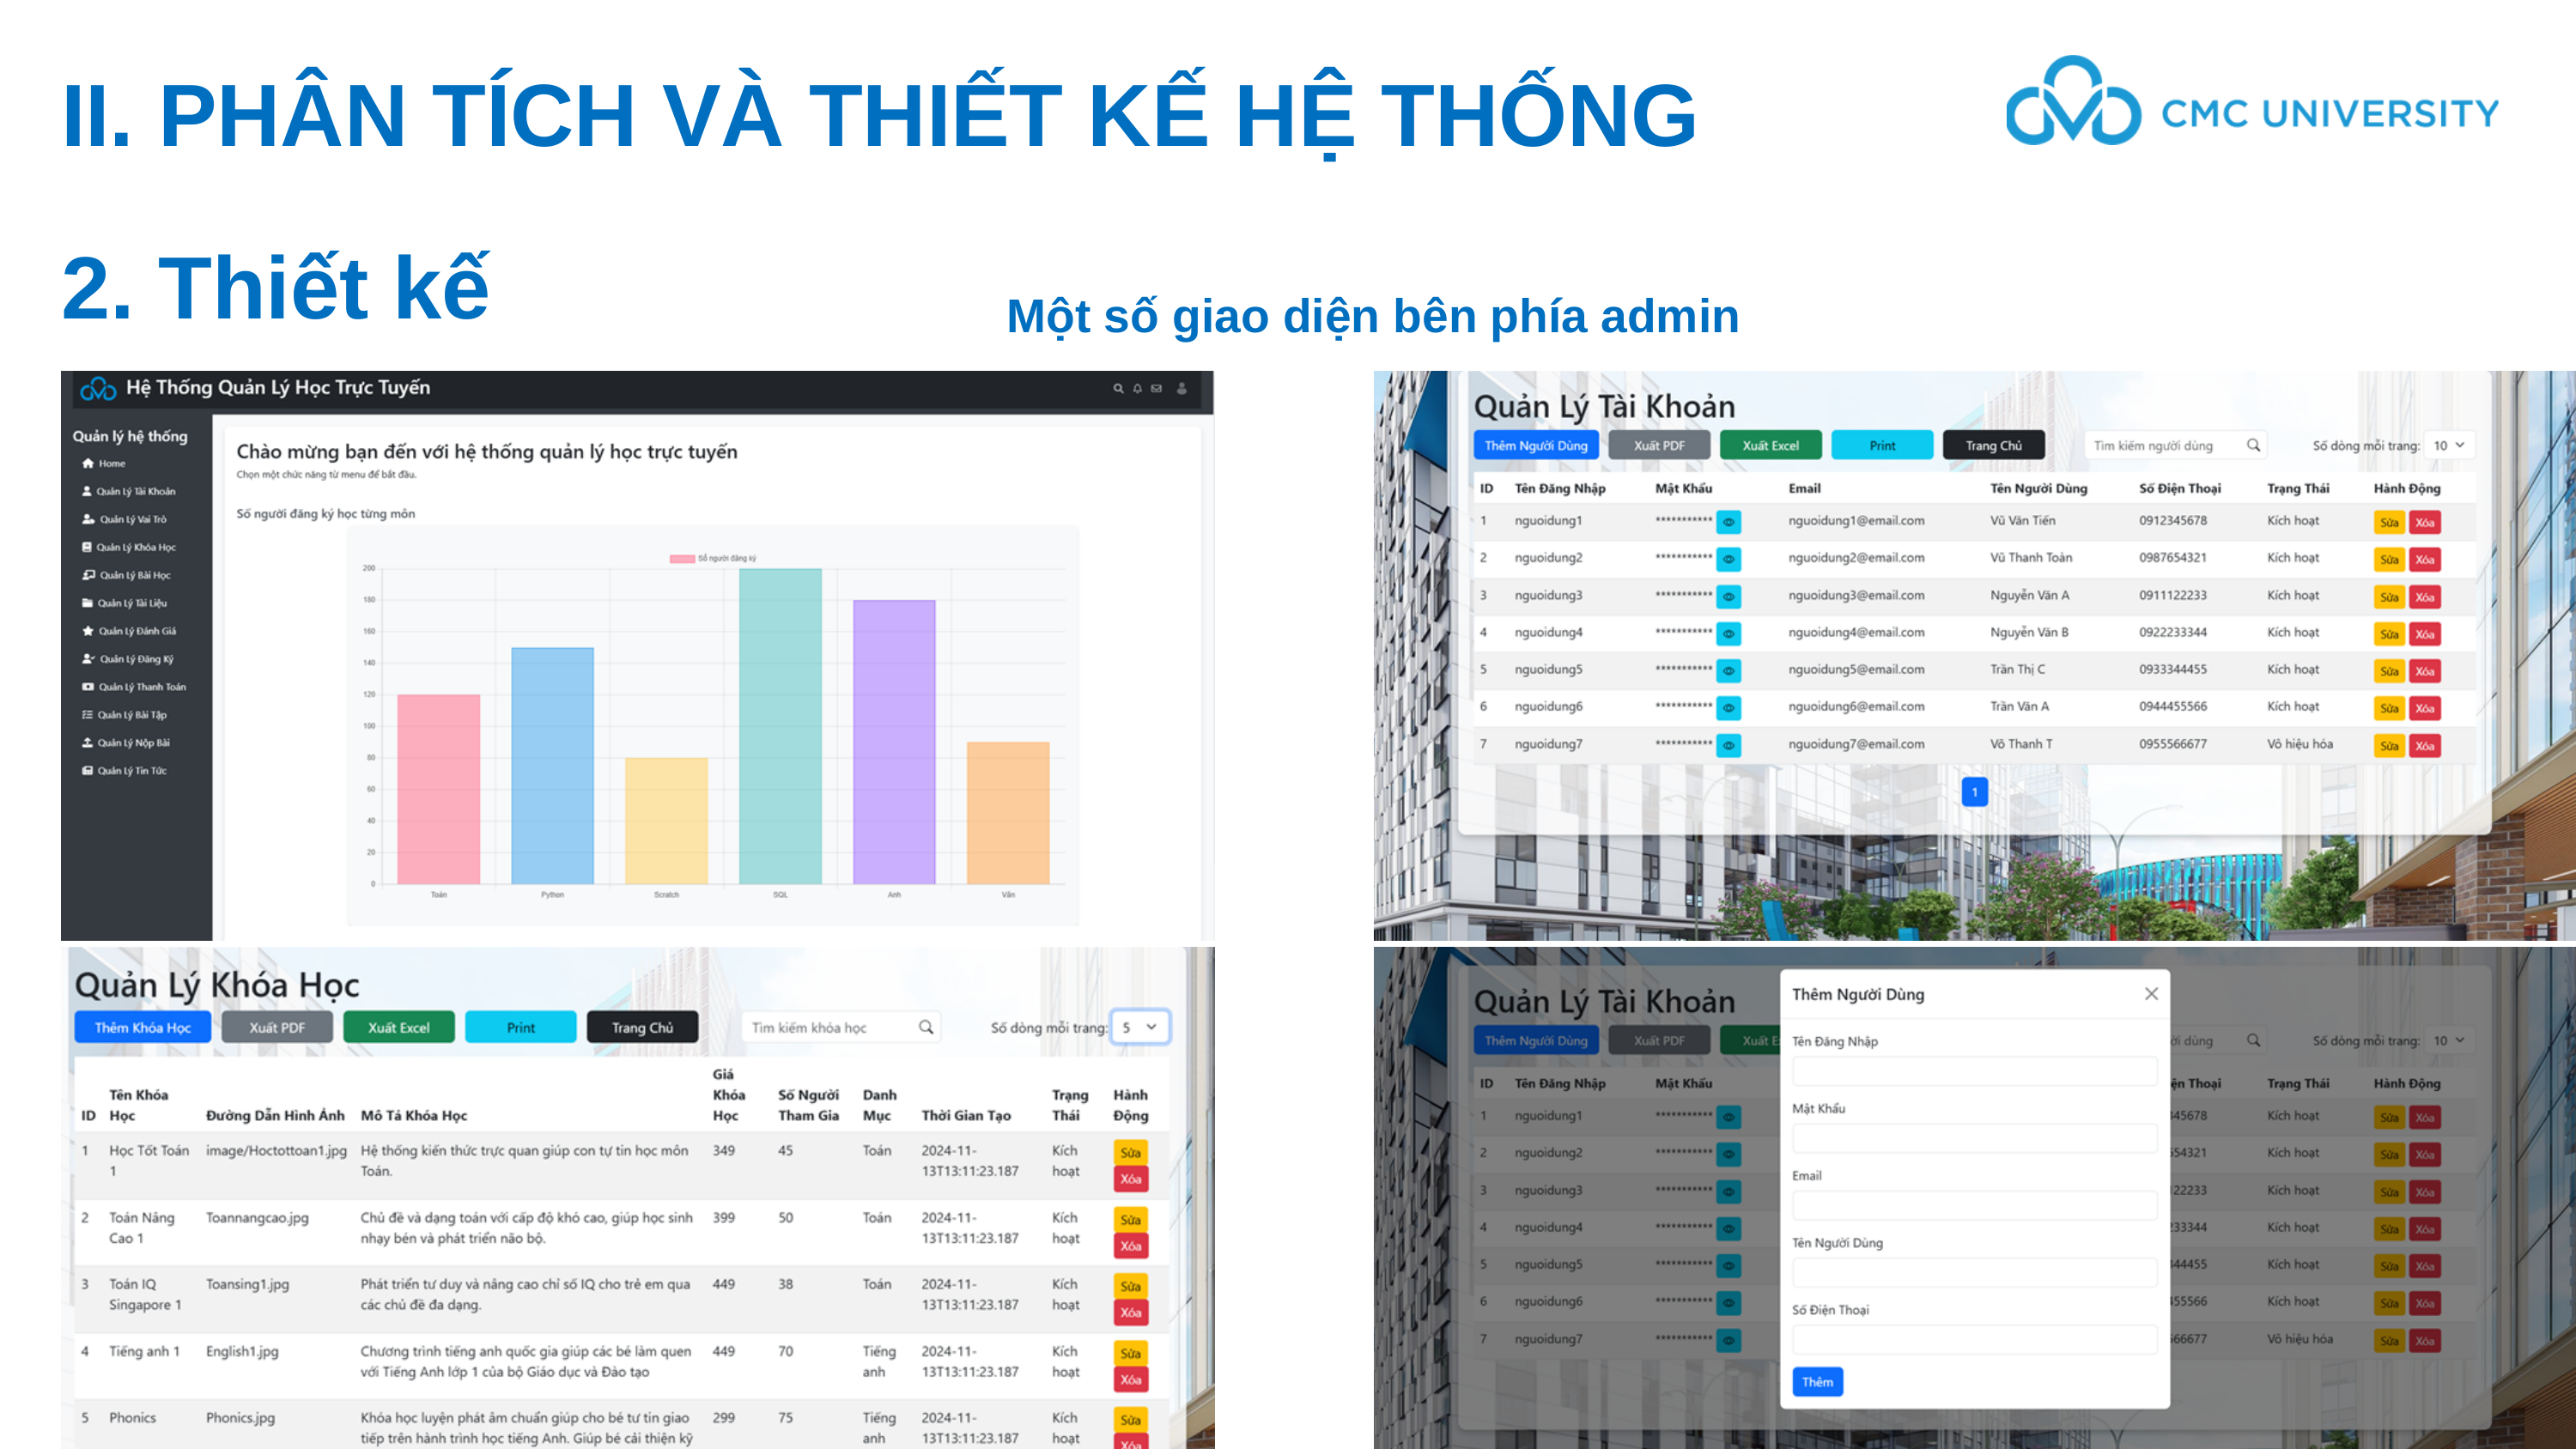

II. PHÂN TÍCH VÀ THIẾT KẾ HỆ THỐNG
2. Thiết kế
Một số giao diện bên phía admin